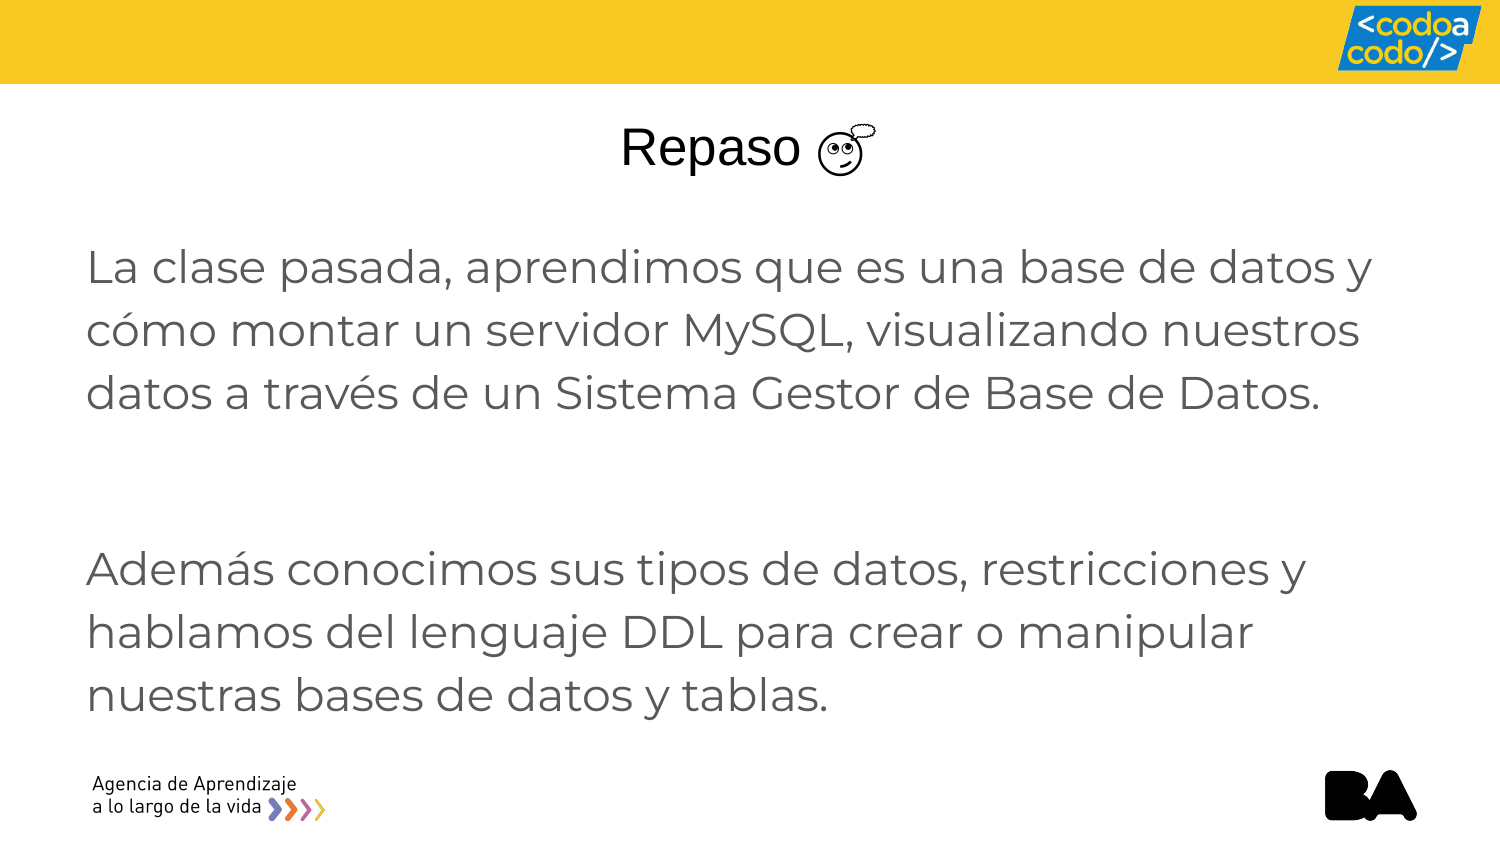

# Repaso 🤔
La clase pasada, aprendimos que es una base de datos y cómo montar un servidor MySQL, visualizando nuestros datos a través de un Sistema Gestor de Base de Datos.

Además conocimos sus tipos de datos, restricciones y hablamos del lenguaje DDL para crear o manipular nuestras bases de datos y tablas.